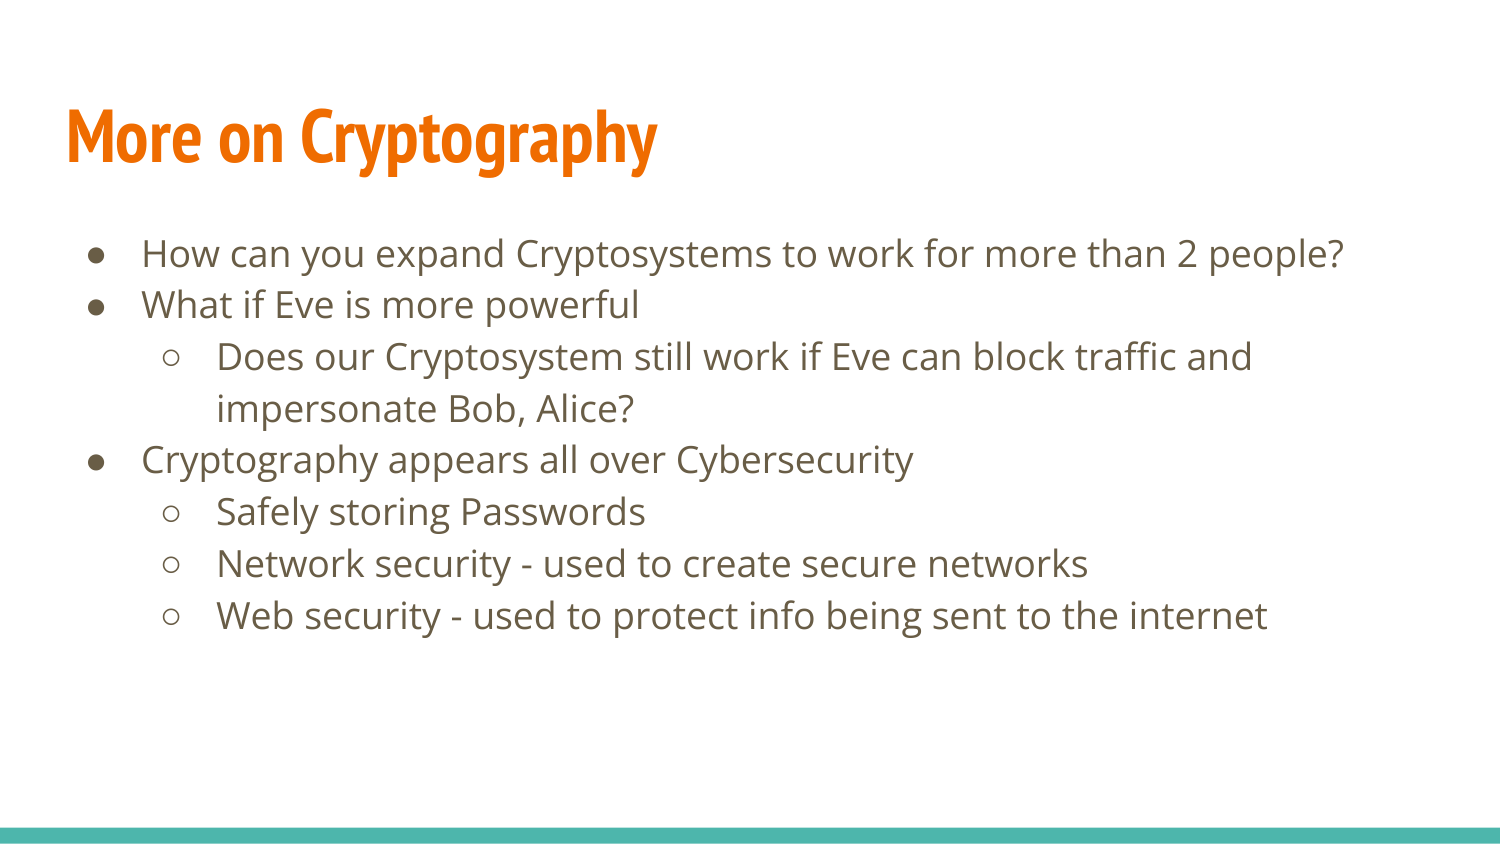

# More on Cryptography
How can you expand Cryptosystems to work for more than 2 people?
What if Eve is more powerful
Does our Cryptosystem still work if Eve can block traffic and impersonate Bob, Alice?
Cryptography appears all over Cybersecurity
Safely storing Passwords
Network security - used to create secure networks
Web security - used to protect info being sent to the internet